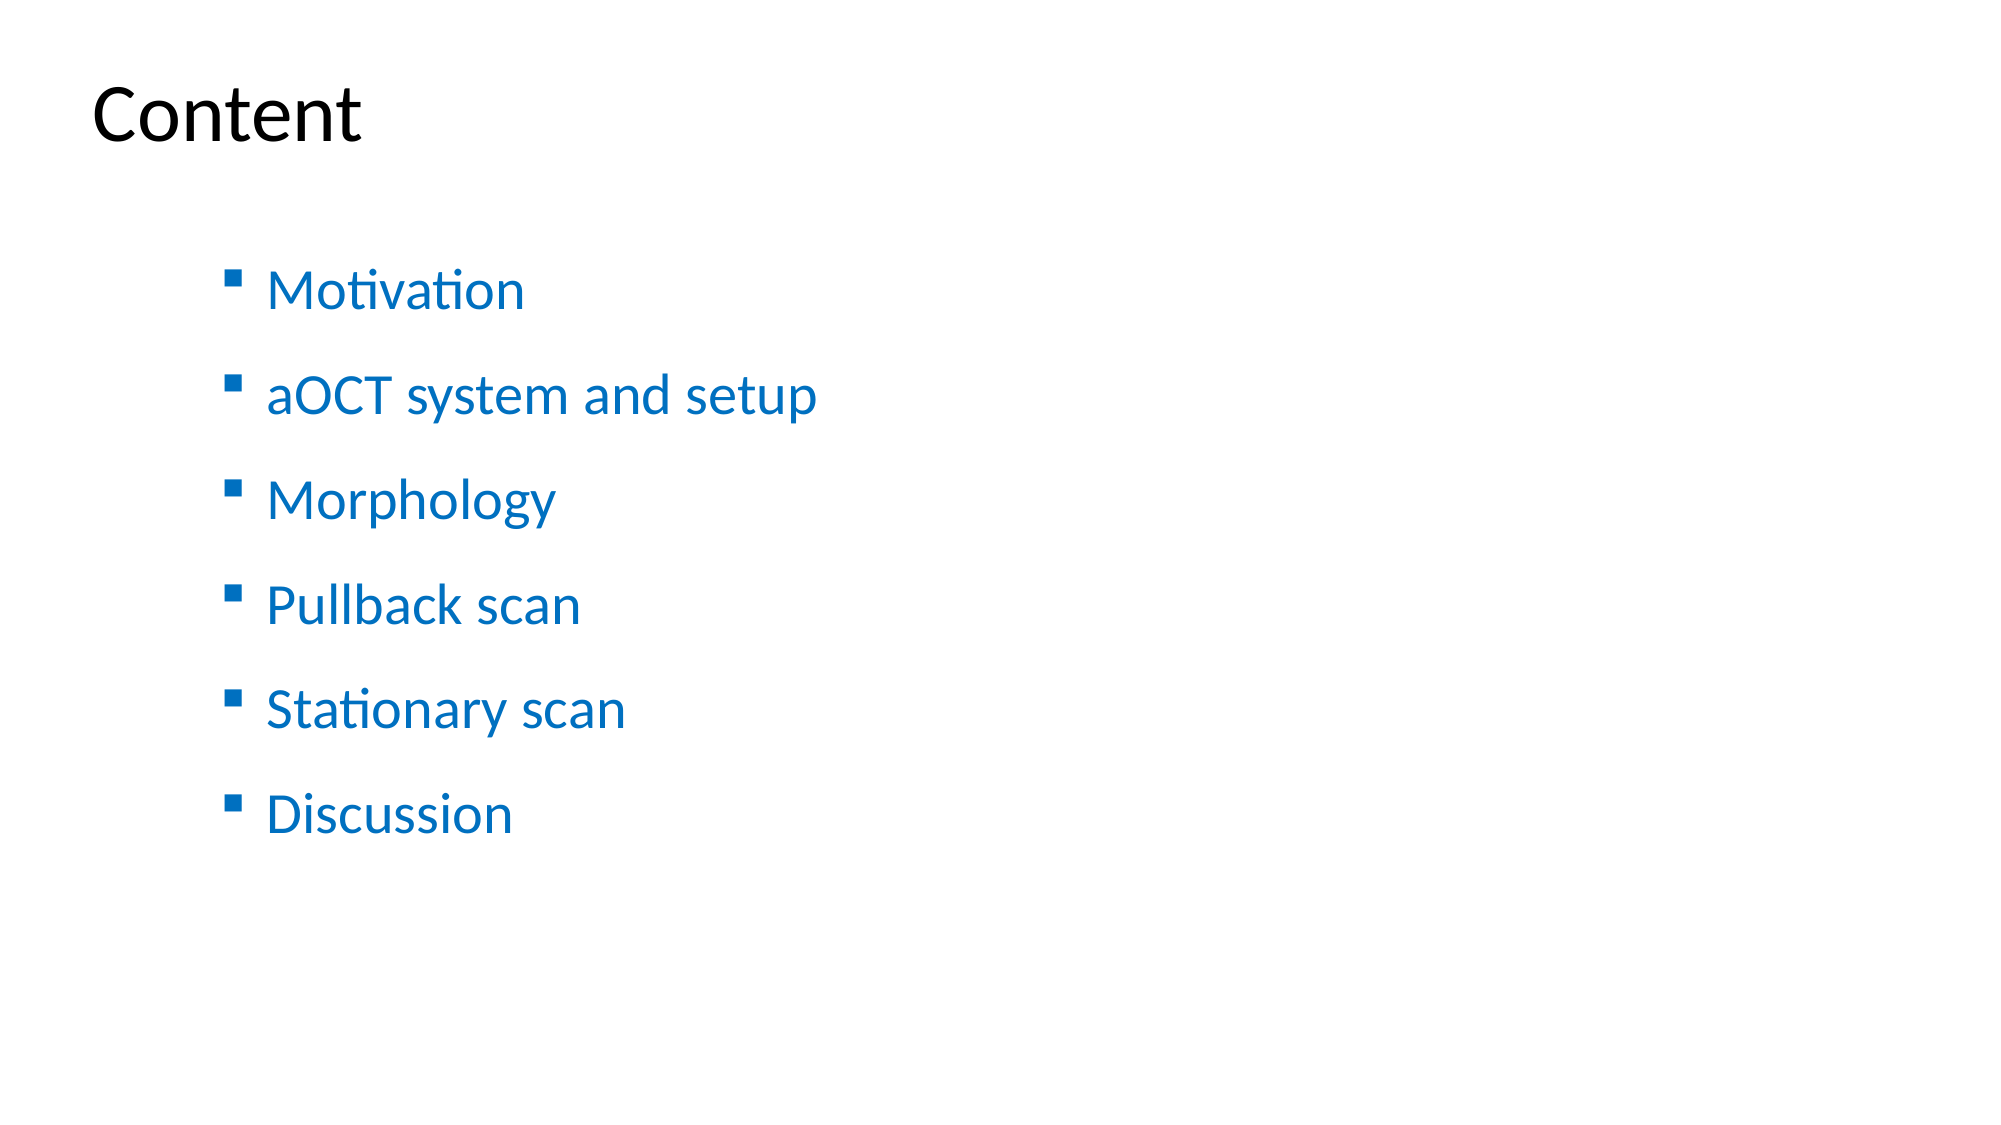

# Content
Motivation
aOCT system and setup
Morphology
Pullback scan
Stationary scan
Discussion